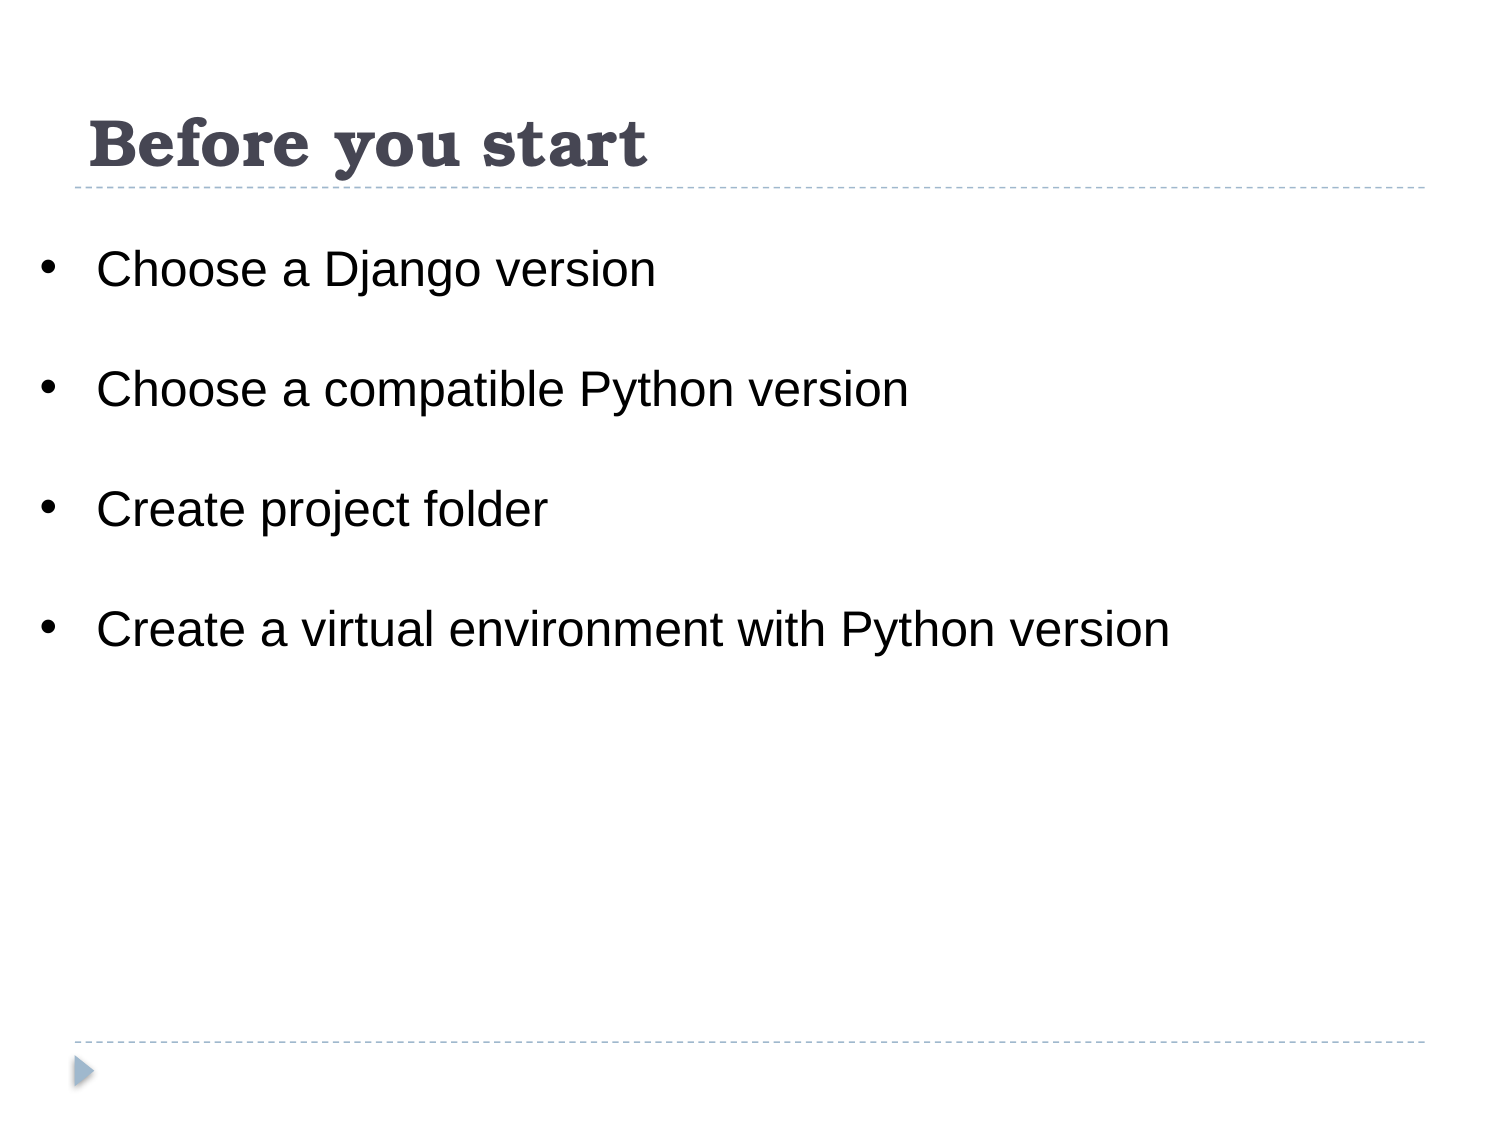

# Before you start
Choose a Django version

Choose a compatible Python version

Create project folder

Create a virtual environment with Python version